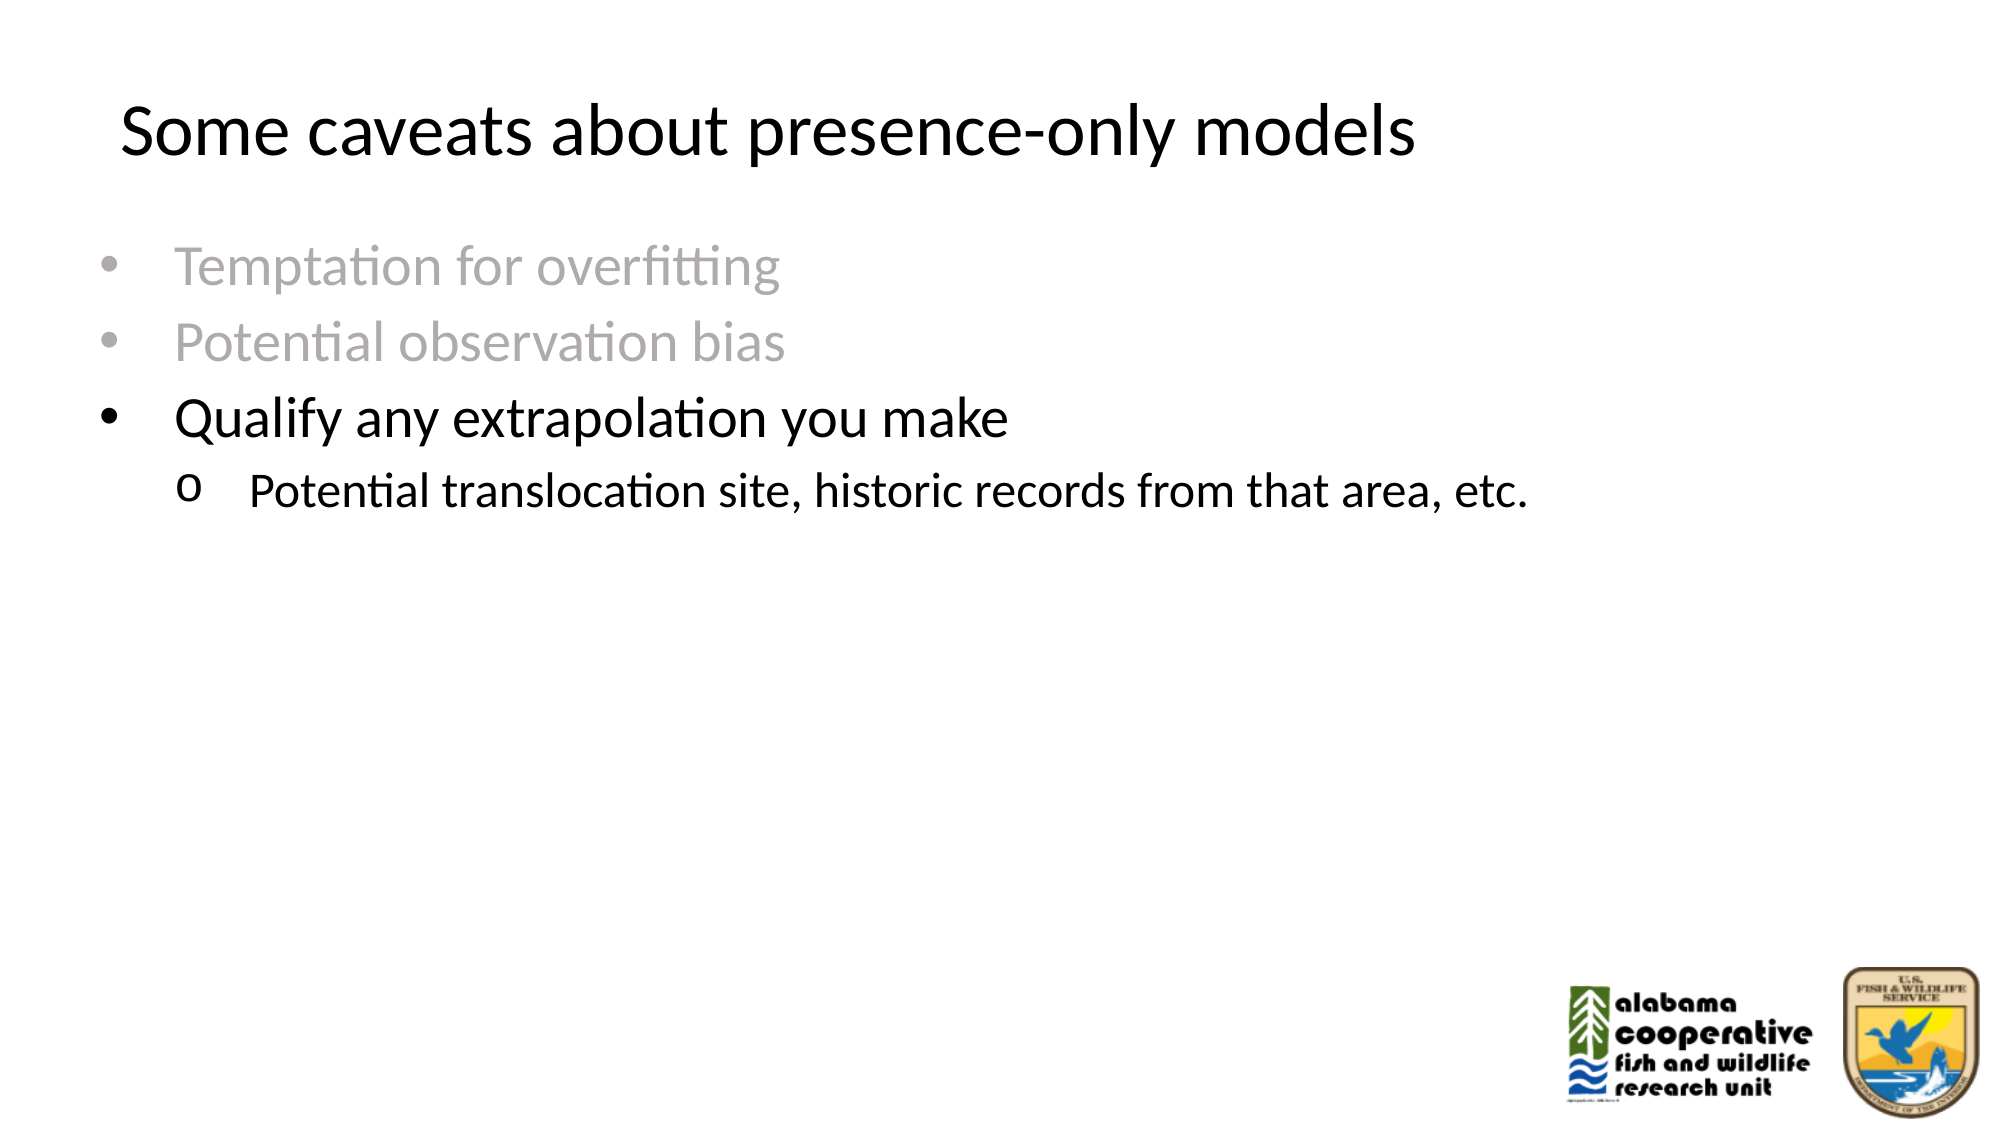

# Some caveats about presence-only models
Temptation for overfitting
Potential observation bias
Qualify any extrapolation you make
Potential translocation site, historic records from that area, etc.